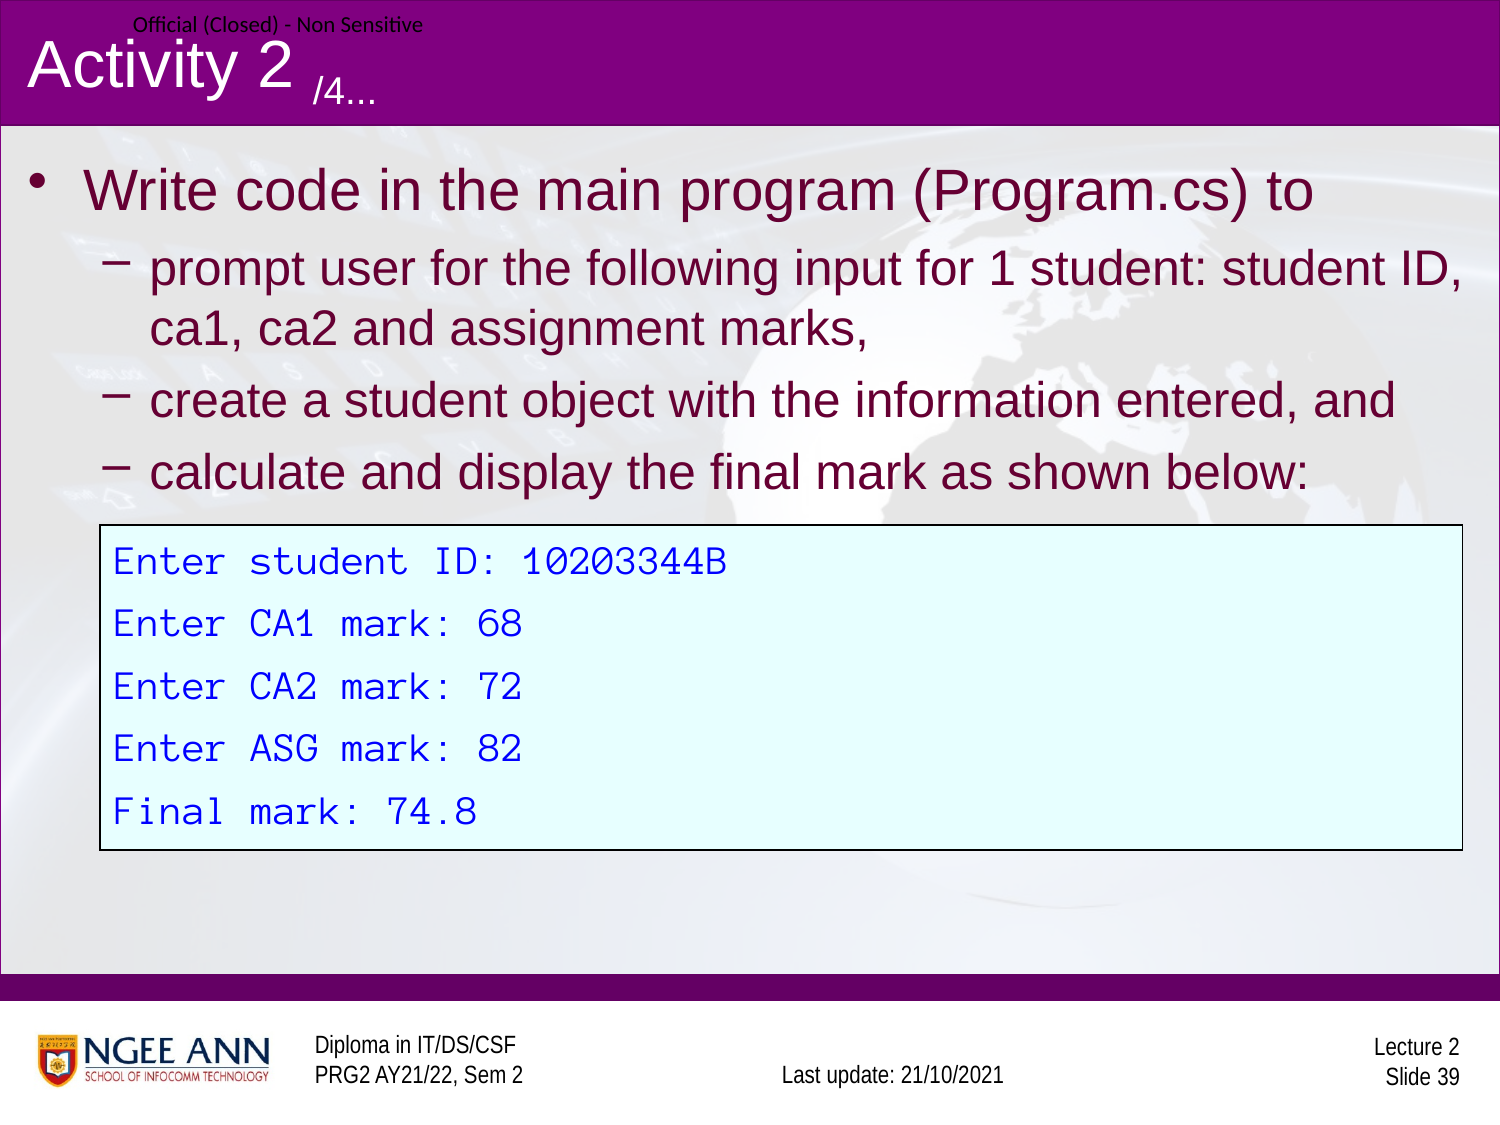

# Activity 2 /4...
Write code in the main program (Program.cs) to
prompt user for the following input for 1 student: student ID, ca1, ca2 and assignment marks,
create a student object with the information entered, and
calculate and display the final mark as shown below:
Enter student ID: 10203344B
Enter CA1 mark: 68
Enter CA2 mark: 72
Enter ASG mark: 82
Final mark: 74.8